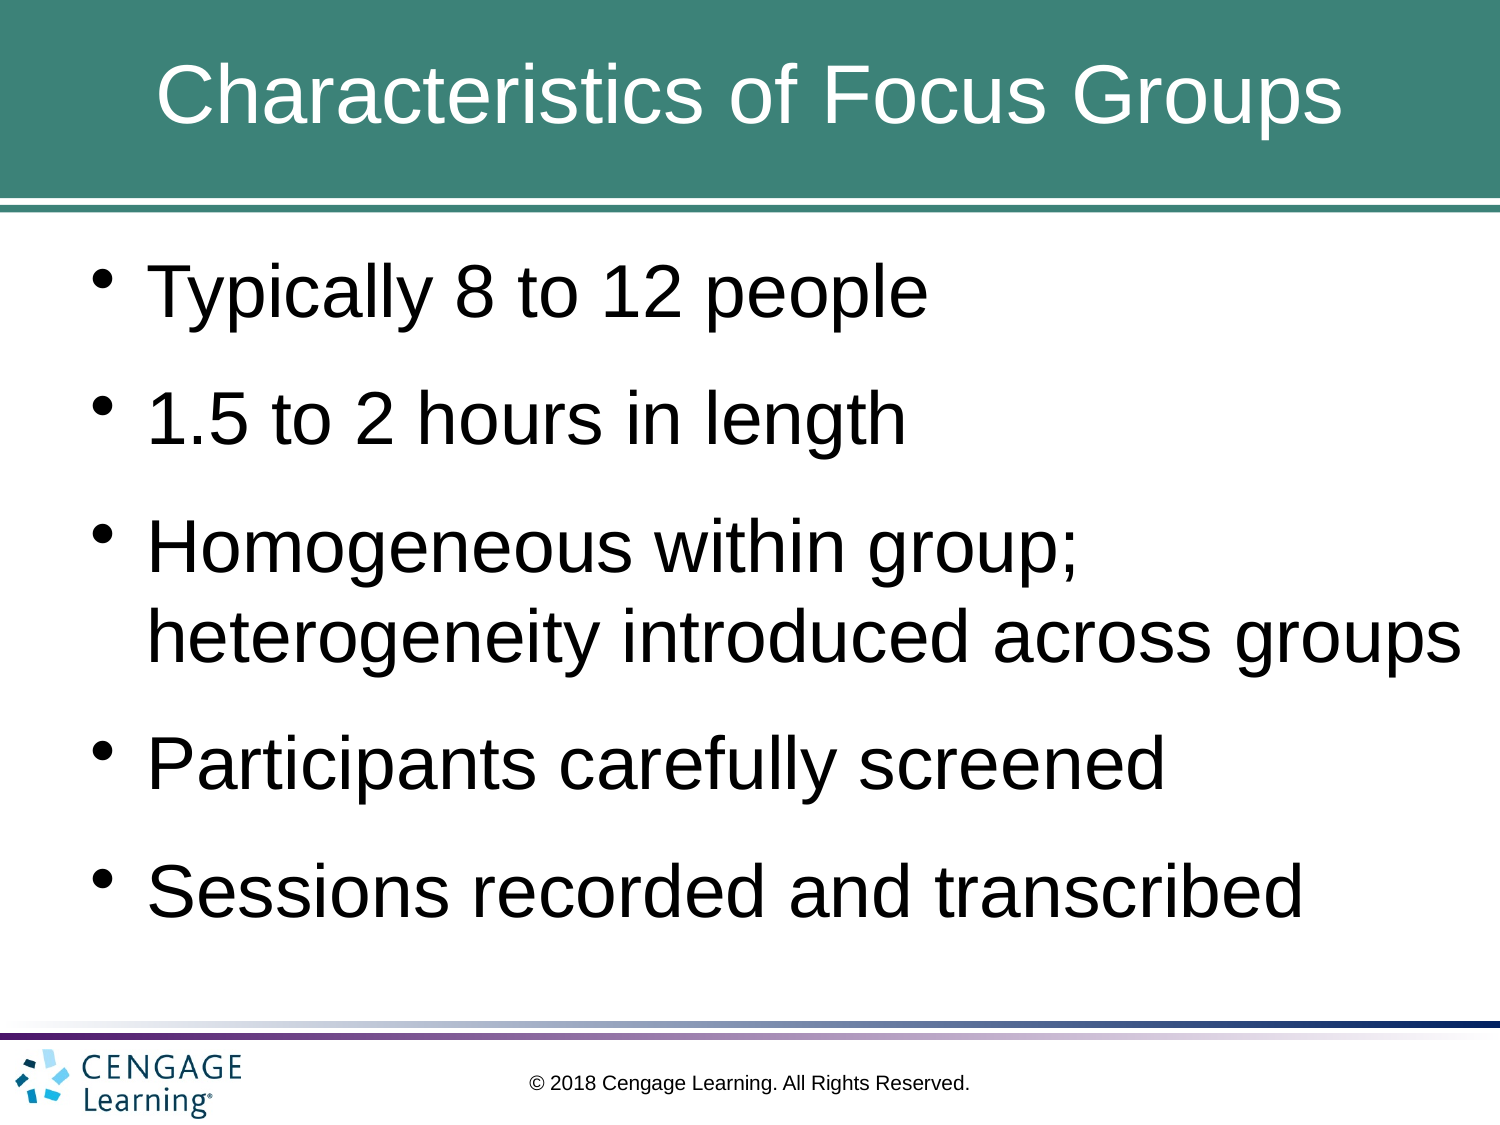

# Characteristics of Focus Groups
Typically 8 to 12 people
1.5 to 2 hours in length
Homogeneous within group; heterogeneity introduced across groups
Participants carefully screened
Sessions recorded and transcribed